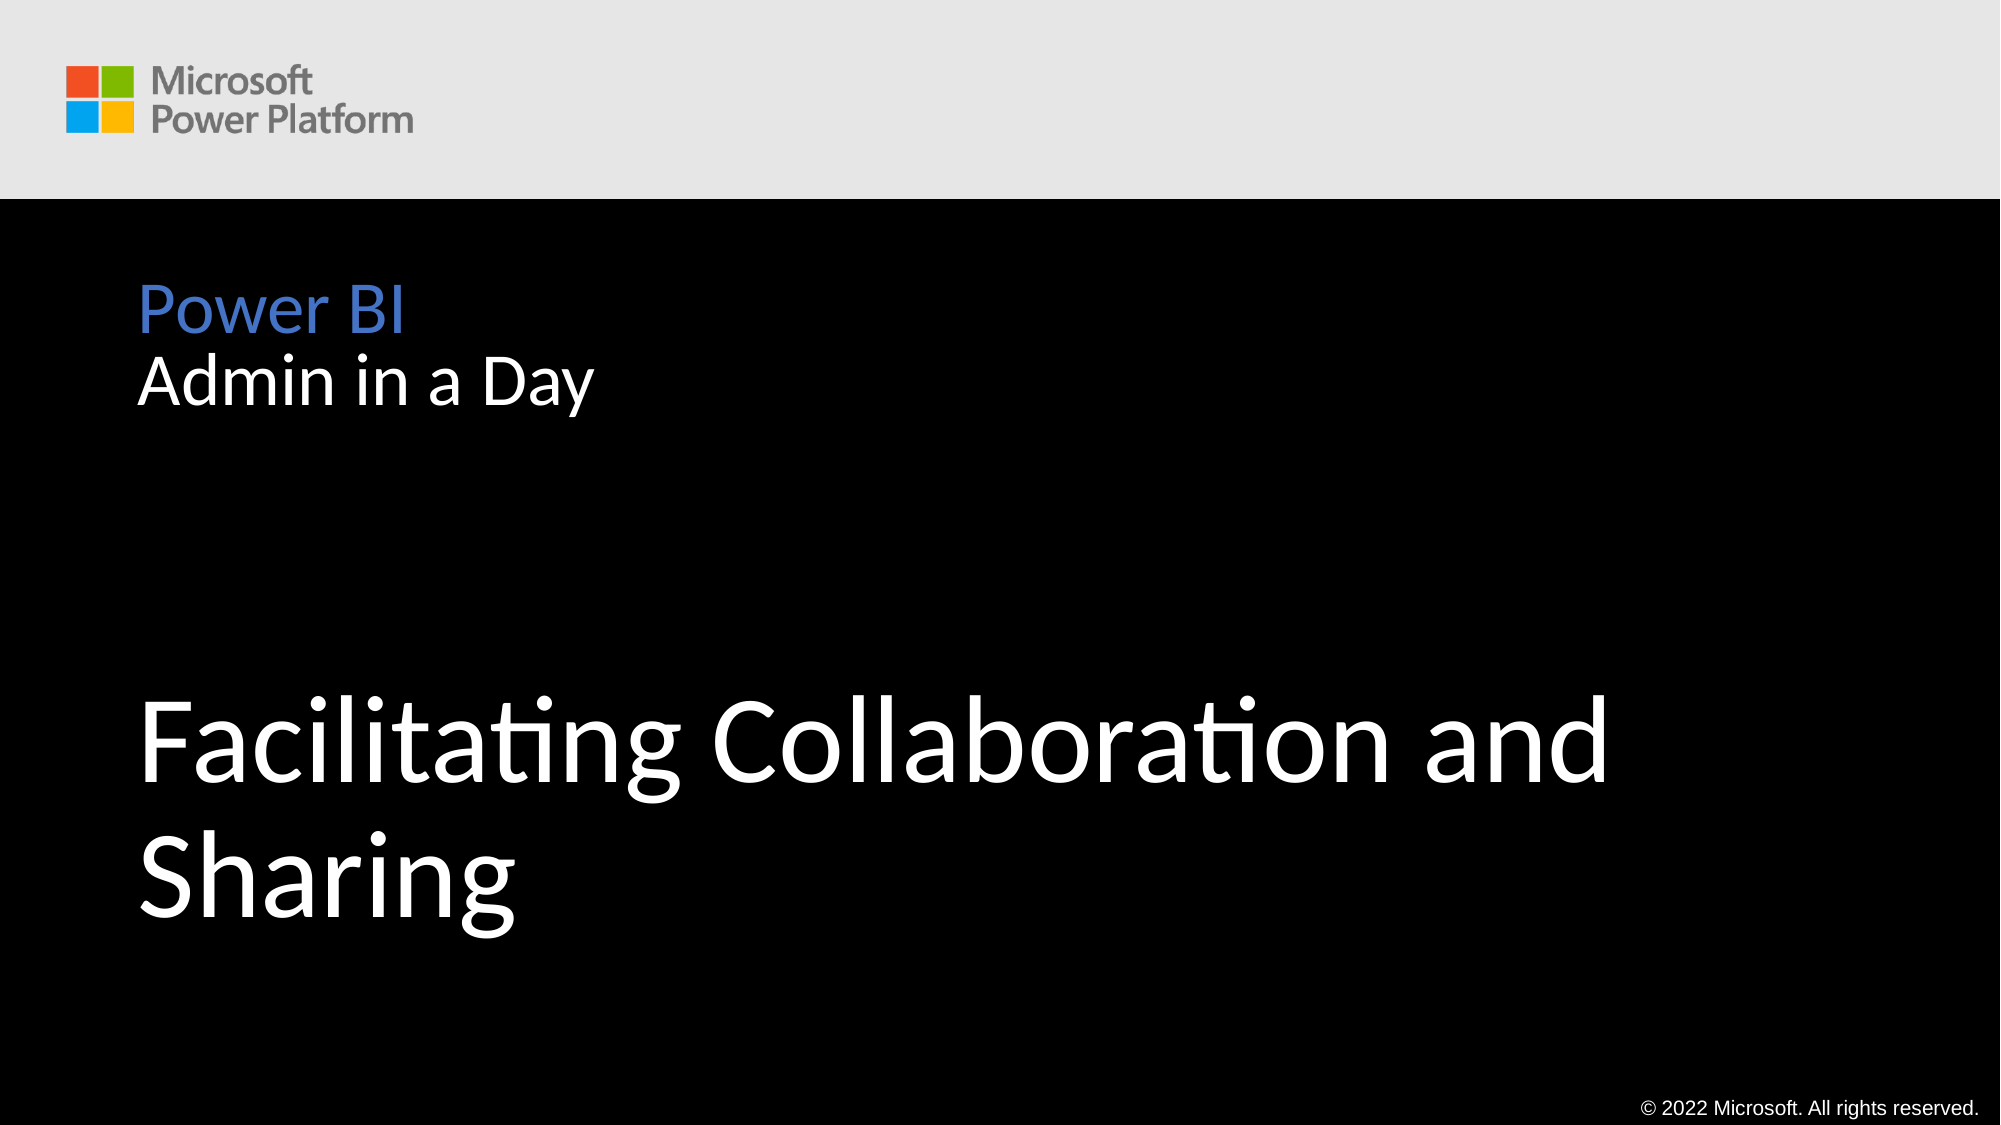

# Power BI Admin in a Day
Facilitating Collaboration and Sharing
© 2022 Microsoft. All rights reserved.